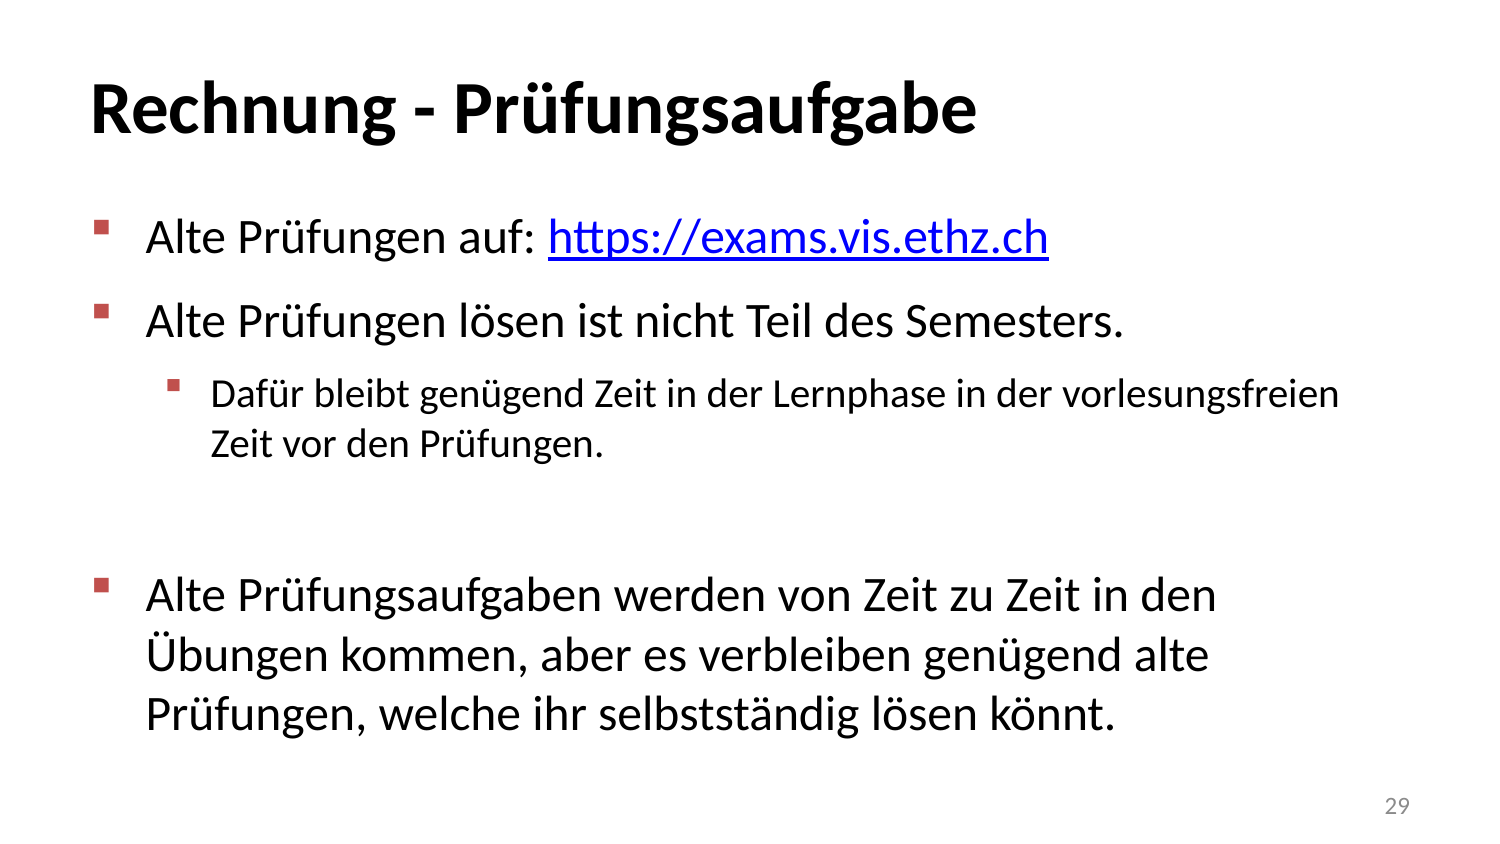

# Rechnung - Prüfungsaufgabe
Alte Prüfungen auf: https://exams.vis.ethz.ch
Alte Prüfungen lösen ist nicht Teil des Semesters.
Dafür bleibt genügend Zeit in der Lernphase in der vorlesungsfreien Zeit vor den Prüfungen.

Alte Prüfungsaufgaben werden von Zeit zu Zeit in den Übungen kommen, aber es verbleiben genügend alte Prüfungen, welche ihr selbstständig lösen könnt.

29